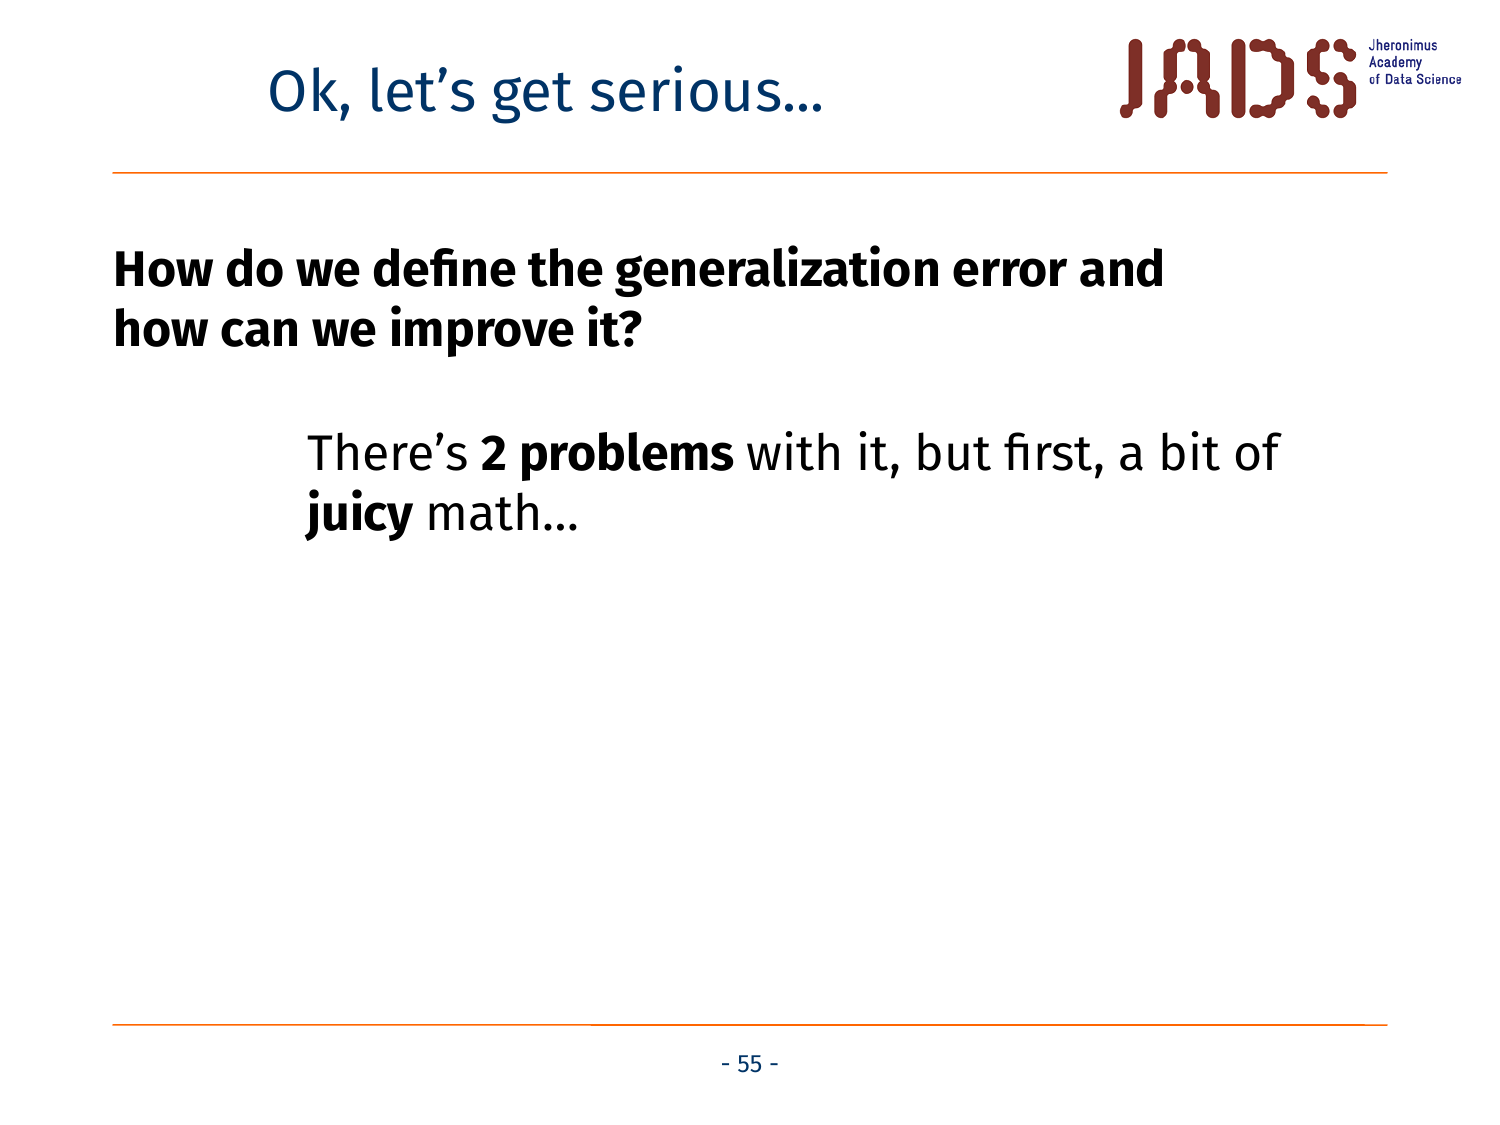

# Ok, let’s get serious...
How do we define the generalization error and how can we improve it?
There’s 2 problems with it, but first, a bit of juicy math…
- 55 -